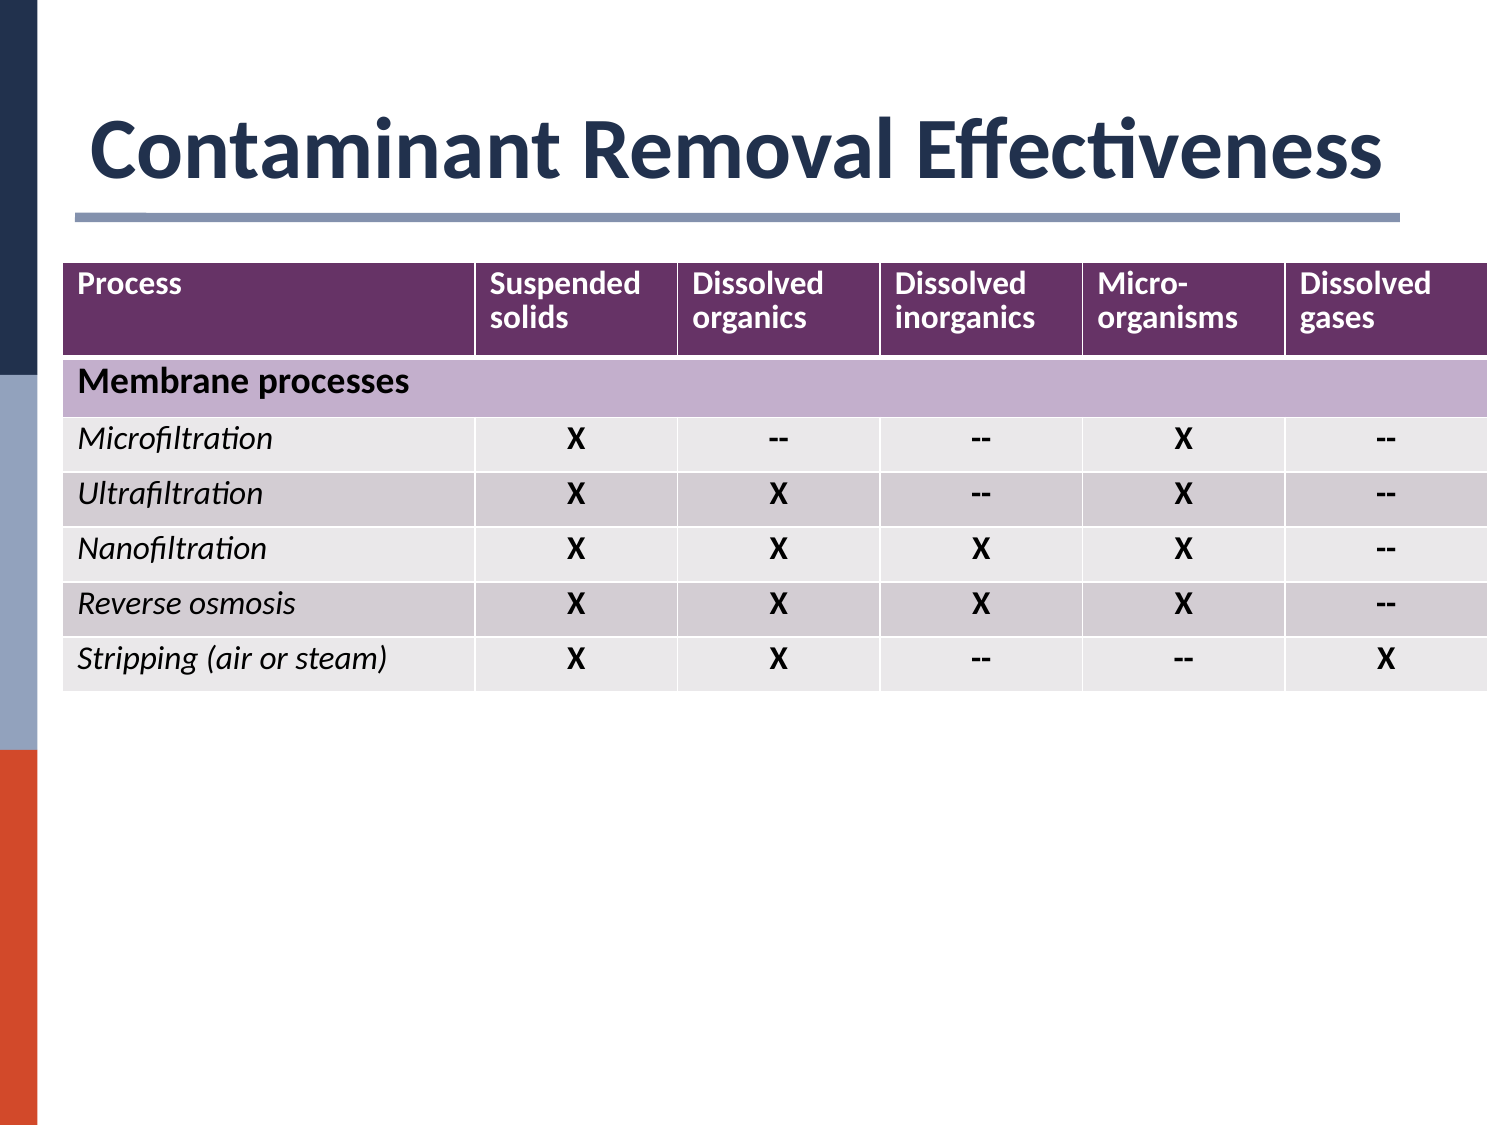

# Contaminant Removal Effectiveness
| Process | Suspended solids | Dissolved organics | Dissolved inorganics | Micro-organisms | Dissolved gases |
| --- | --- | --- | --- | --- | --- |
| Membrane processes |  |  |  |  |  |
| Microfiltration | X | -- | -- | X | -- |
| Ultrafiltration | X | X | -- | X | -- |
| Nanofiltration | X | X | X | X | -- |
| Reverse osmosis | X | X | X | X | -- |
| Stripping (air or steam) | X | X | -- | -- | X |